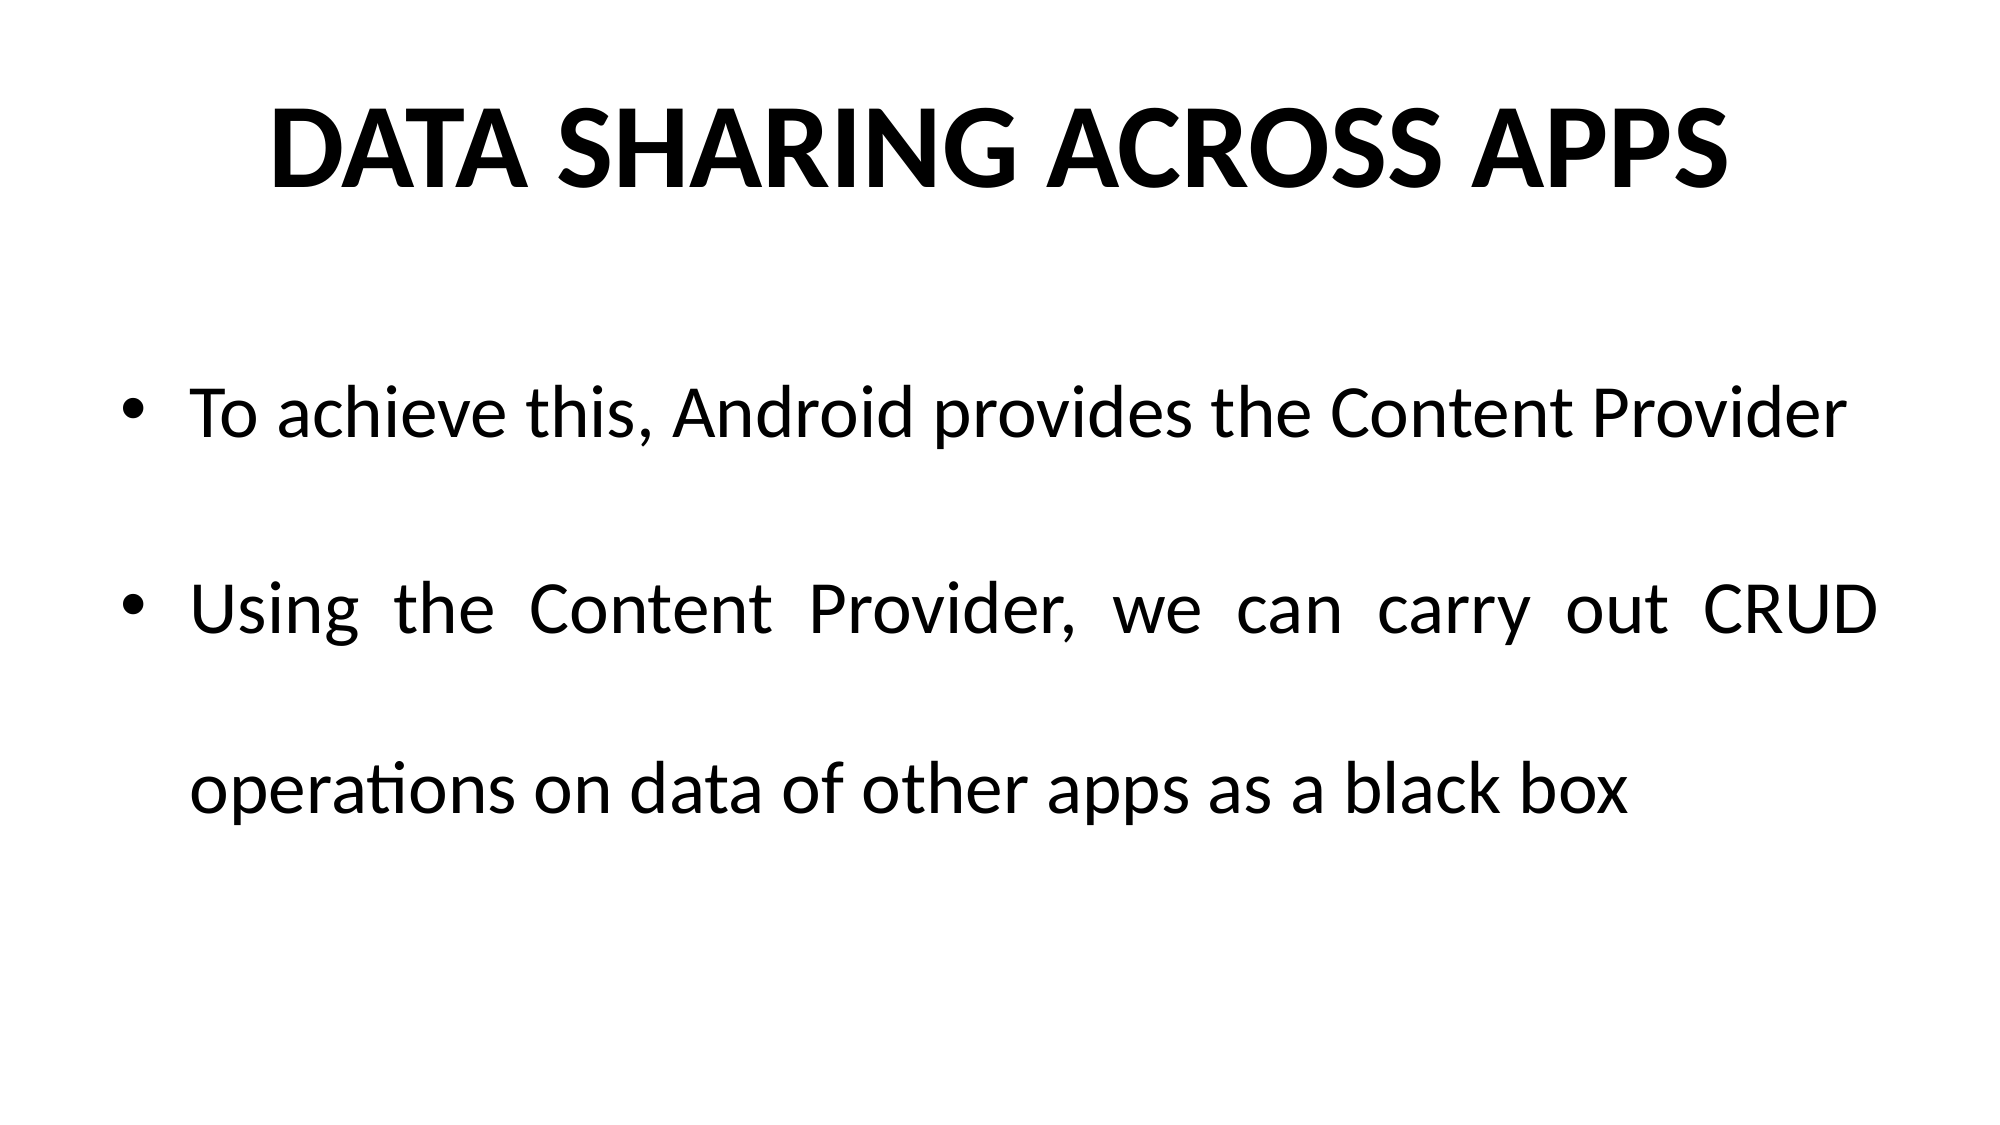

# DATA SHARING ACROSS APPS
To achieve this, Android provides the Content Provider
Using the Content Provider, we can carry out CRUD operations on data of other apps as a black box